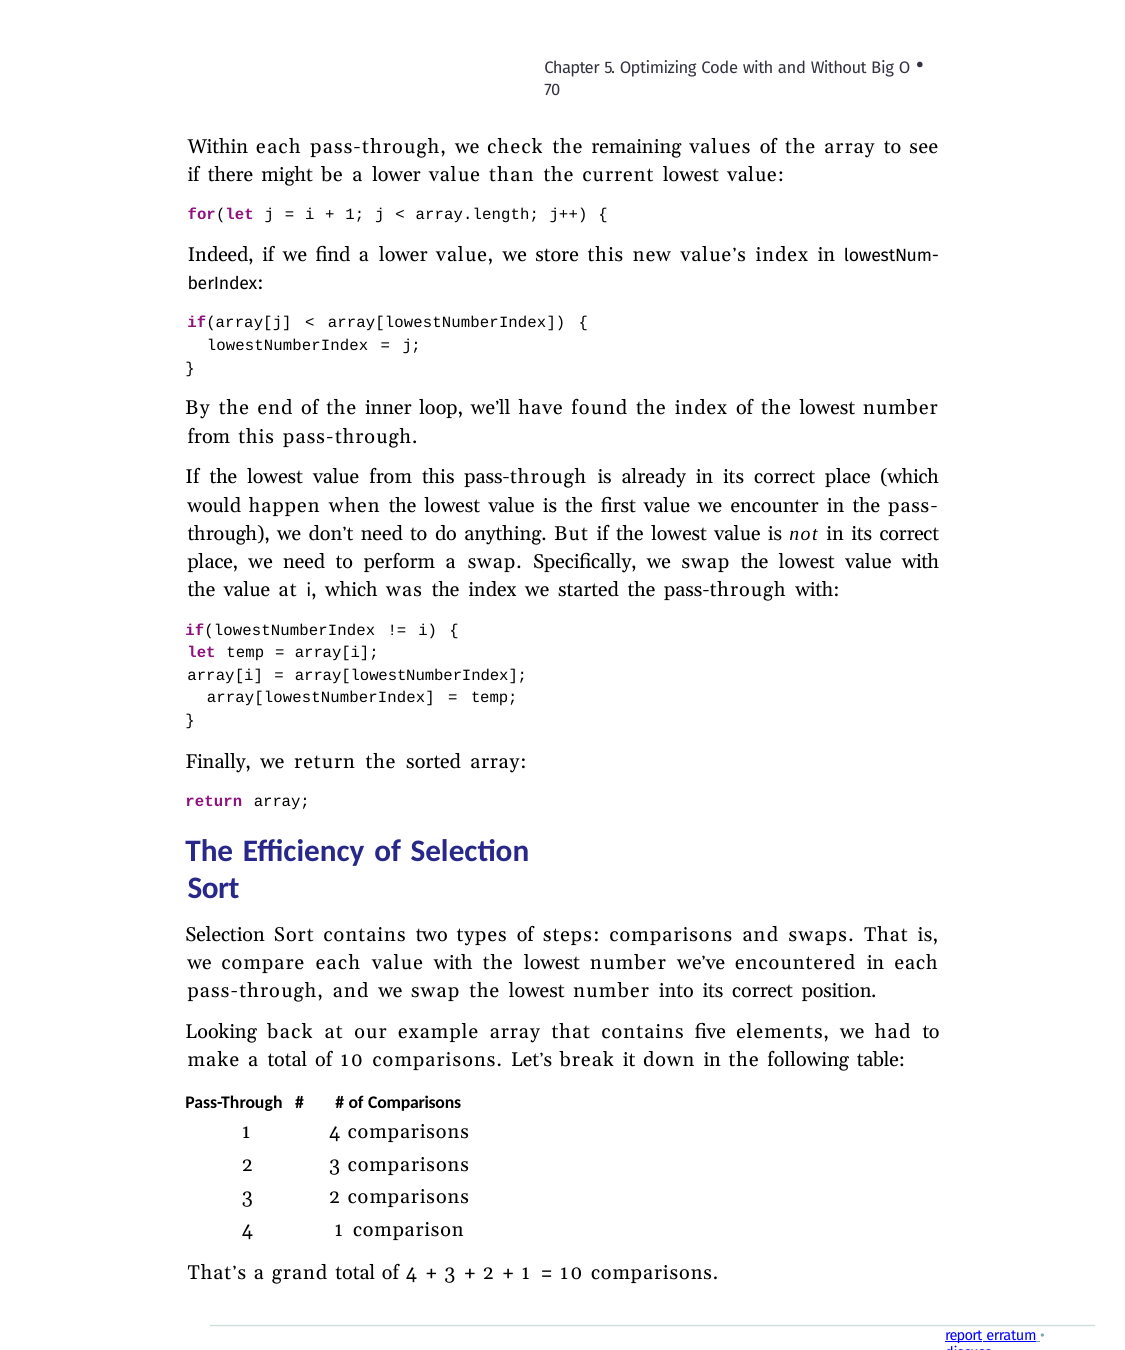

Chapter 5. Optimizing Code with and Without Big O • 70

Within each pass-through, we check the remaining values of the array to see if there might be a lower value than the current lowest value:
for(let j = i + 1; j < array.length; j++) {
Indeed, if we find a lower value, we store this new value’s index in lowestNum- berIndex:
if(array[j] < array[lowestNumberIndex]) { lowestNumberIndex = j;
}
By the end of the inner loop, we’ll have found the index of the lowest number from this pass-through.
If the lowest value from this pass-through is already in its correct place (which would happen when the lowest value is the first value we encounter in the pass- through), we don’t need to do anything. But if the lowest value is not in its correct place, we need to perform a swap. Specifically, we swap the lowest value with the value at i, which was the index we started the pass-through with:
if(lowestNumberIndex != i) {
let temp = array[i];
array[i] = array[lowestNumberIndex]; array[lowestNumberIndex] = temp;
}

Finally, we return the sorted array:
return array;

The Efficiency of Selection Sort
Selection Sort contains two types of steps: comparisons and swaps. That is, we compare each value with the lowest number we’ve encountered in each pass-through, and we swap the lowest number into its correct position.
Looking back at our example array that contains five elements, we had to make a total of 10 comparisons. Let’s break it down in the following table:
Pass-Through #	# of Comparisons
4 comparisons
3 comparisons
2 comparisons
1 comparison
That’s a grand total of 4 + 3 + 2 + 1 = 10 comparisons.
report erratum • discuss